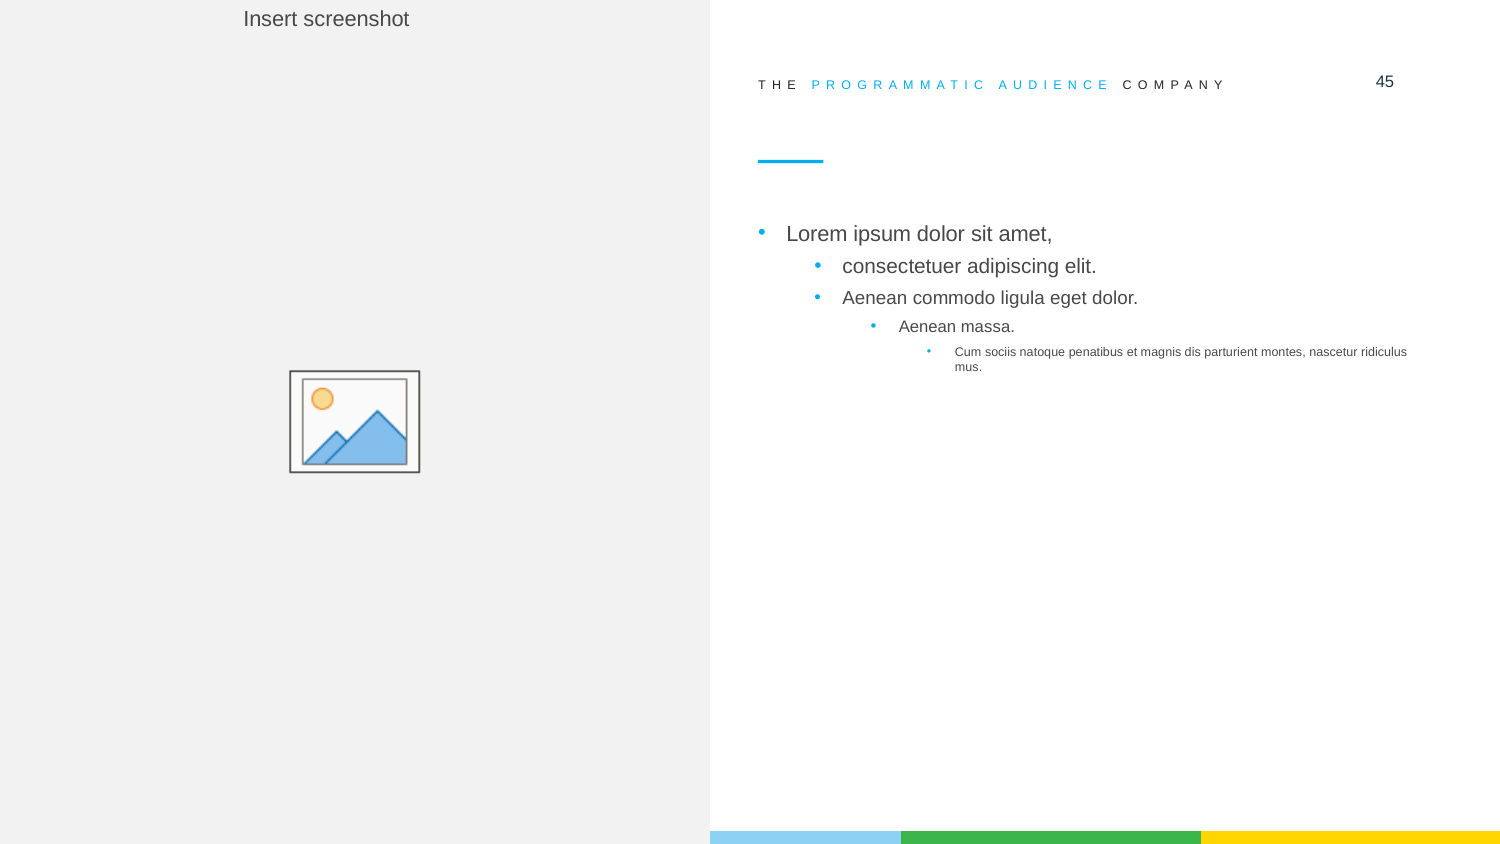

45
THE PROGRAMMATIC AUDIENCE COMPANY
#
Lorem ipsum dolor sit amet,
consectetuer adipiscing elit.
Aenean commodo ligula eget dolor.
Aenean massa.
Cum sociis natoque penatibus et magnis dis parturient montes, nascetur ridiculus mus.